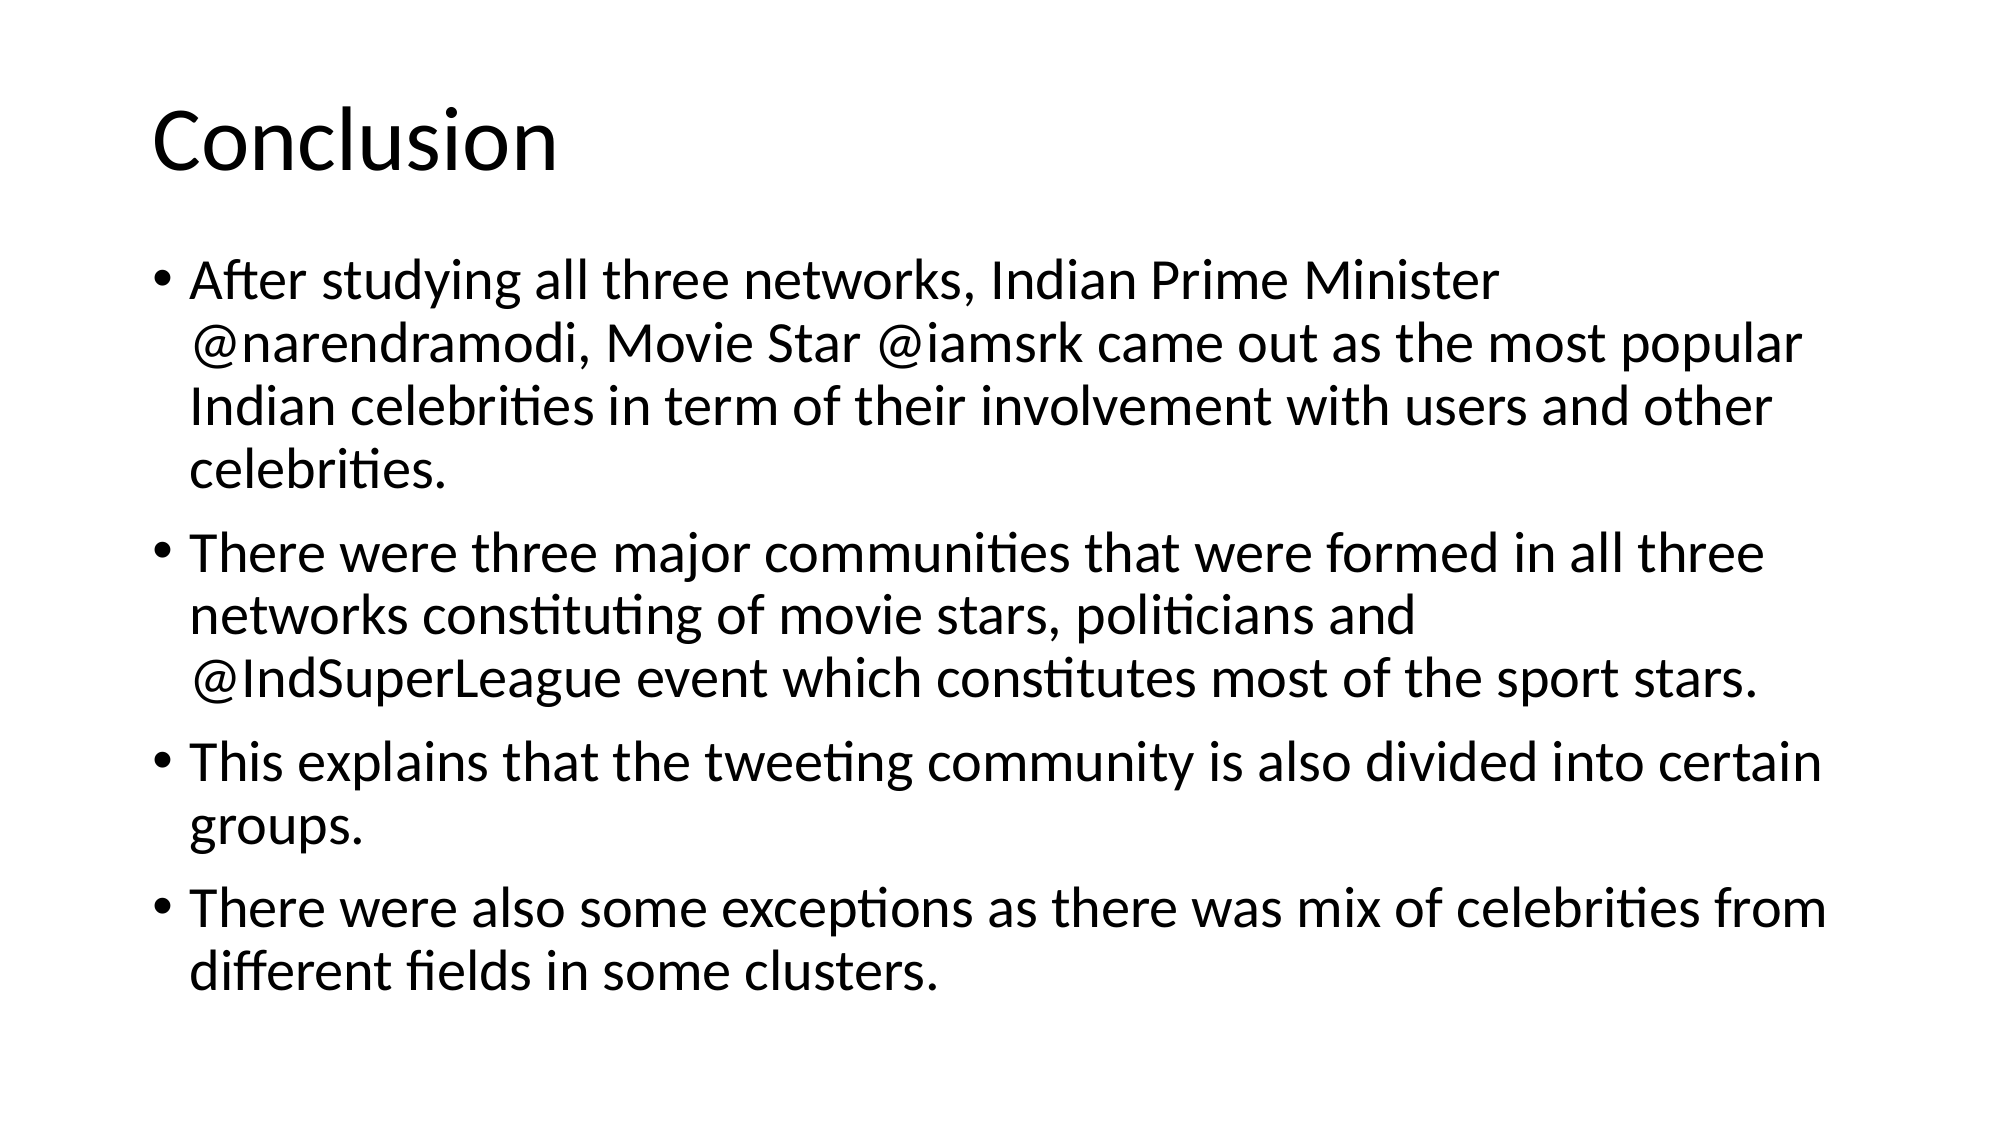

# Conclusion
After studying all three networks, Indian Prime Minister @narendramodi, Movie Star @iamsrk came out as the most popular Indian celebrities in term of their involvement with users and other celebrities.
There were three major communities that were formed in all three networks constituting of movie stars, politicians and @IndSuperLeague event which constitutes most of the sport stars.
This explains that the tweeting community is also divided into certain groups.
There were also some exceptions as there was mix of celebrities from different fields in some clusters.